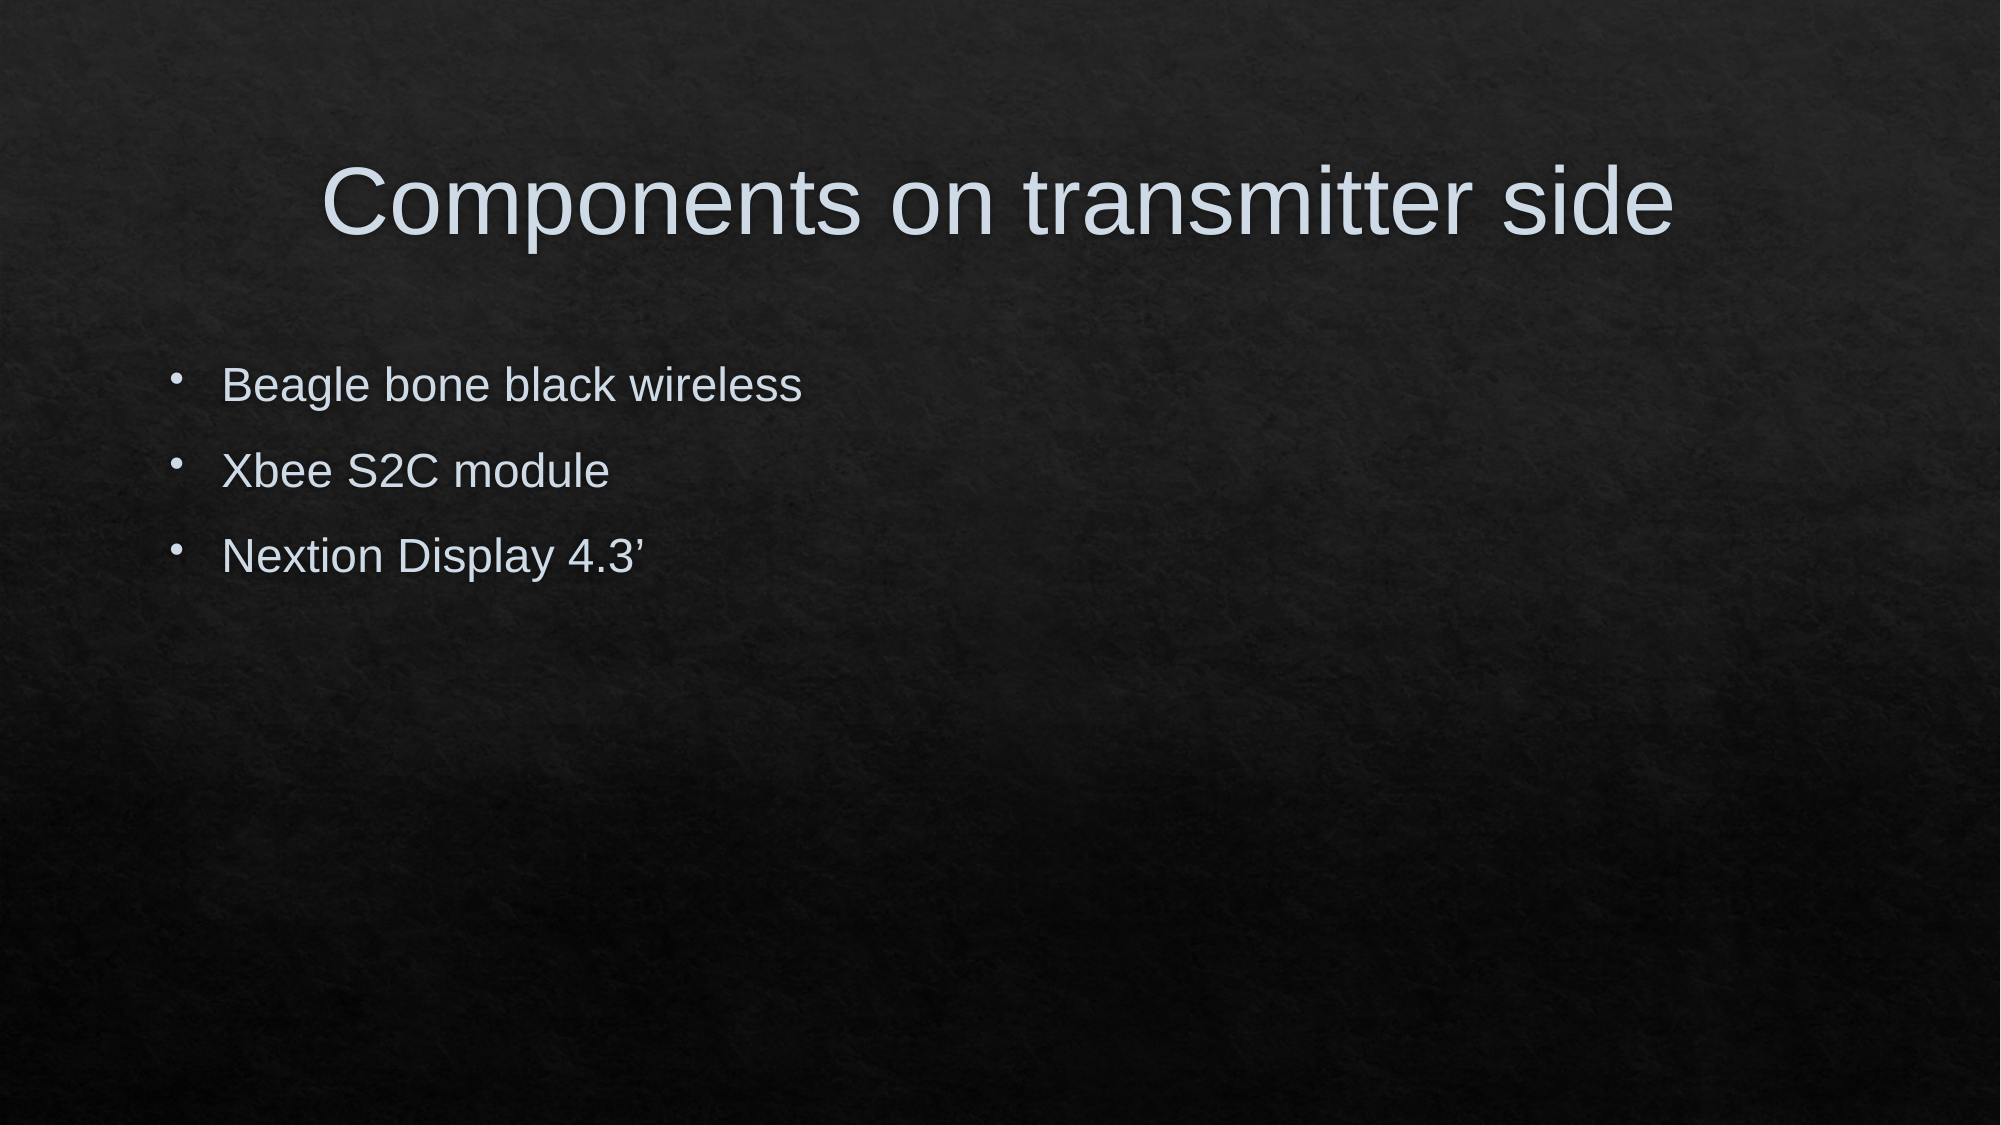

# Components on transmitter side
Beagle bone black wireless
Xbee S2C module
Nextion Display 4.3’